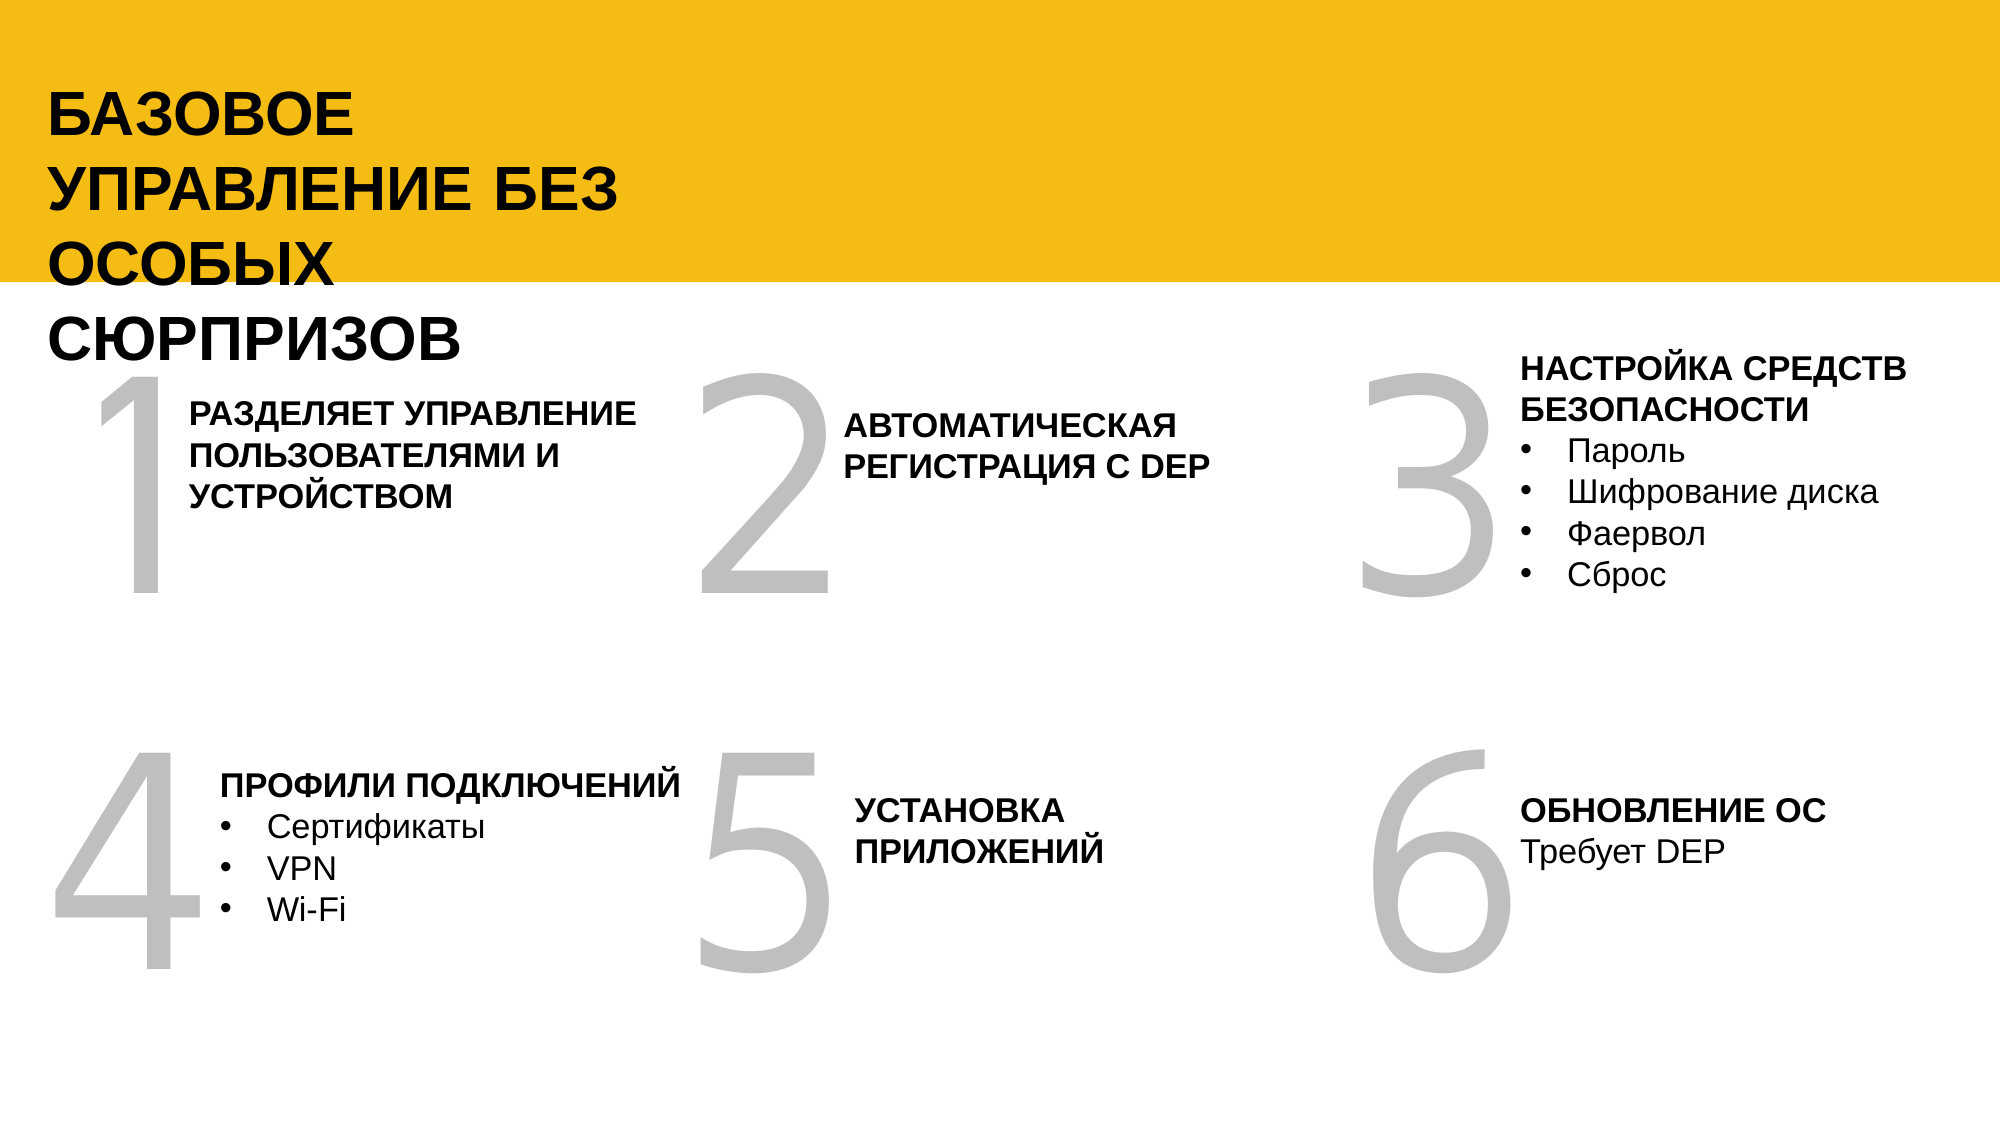

БАЗОВОЕ УПРАВЛЕНИЕ БЕЗ ОСОБЫХ СЮРПРИЗОВ
1
2
3
НАСТРОЙКА СРЕДСТВ БЕЗОПАСНОСТИ
Пароль
Шифрование диска
Фаервол
Сброс
РАЗДЕЛЯЕТ УПРАВЛЕНИЕ ПОЛЬЗОВАТЕЛЯМИ И УСТРОЙСТВОМ
АВТОМАТИЧЕСКАЯ РЕГИСТРАЦИЯ С DEP
4
5
6
ПРОФИЛИ ПОДКЛЮЧЕНИЙ
Сертификаты
VPN
Wi-Fi
УСТАНОВКА ПРИЛОЖЕНИЙ
ОБНОВЛЕНИЕ ОС
Требует DEP